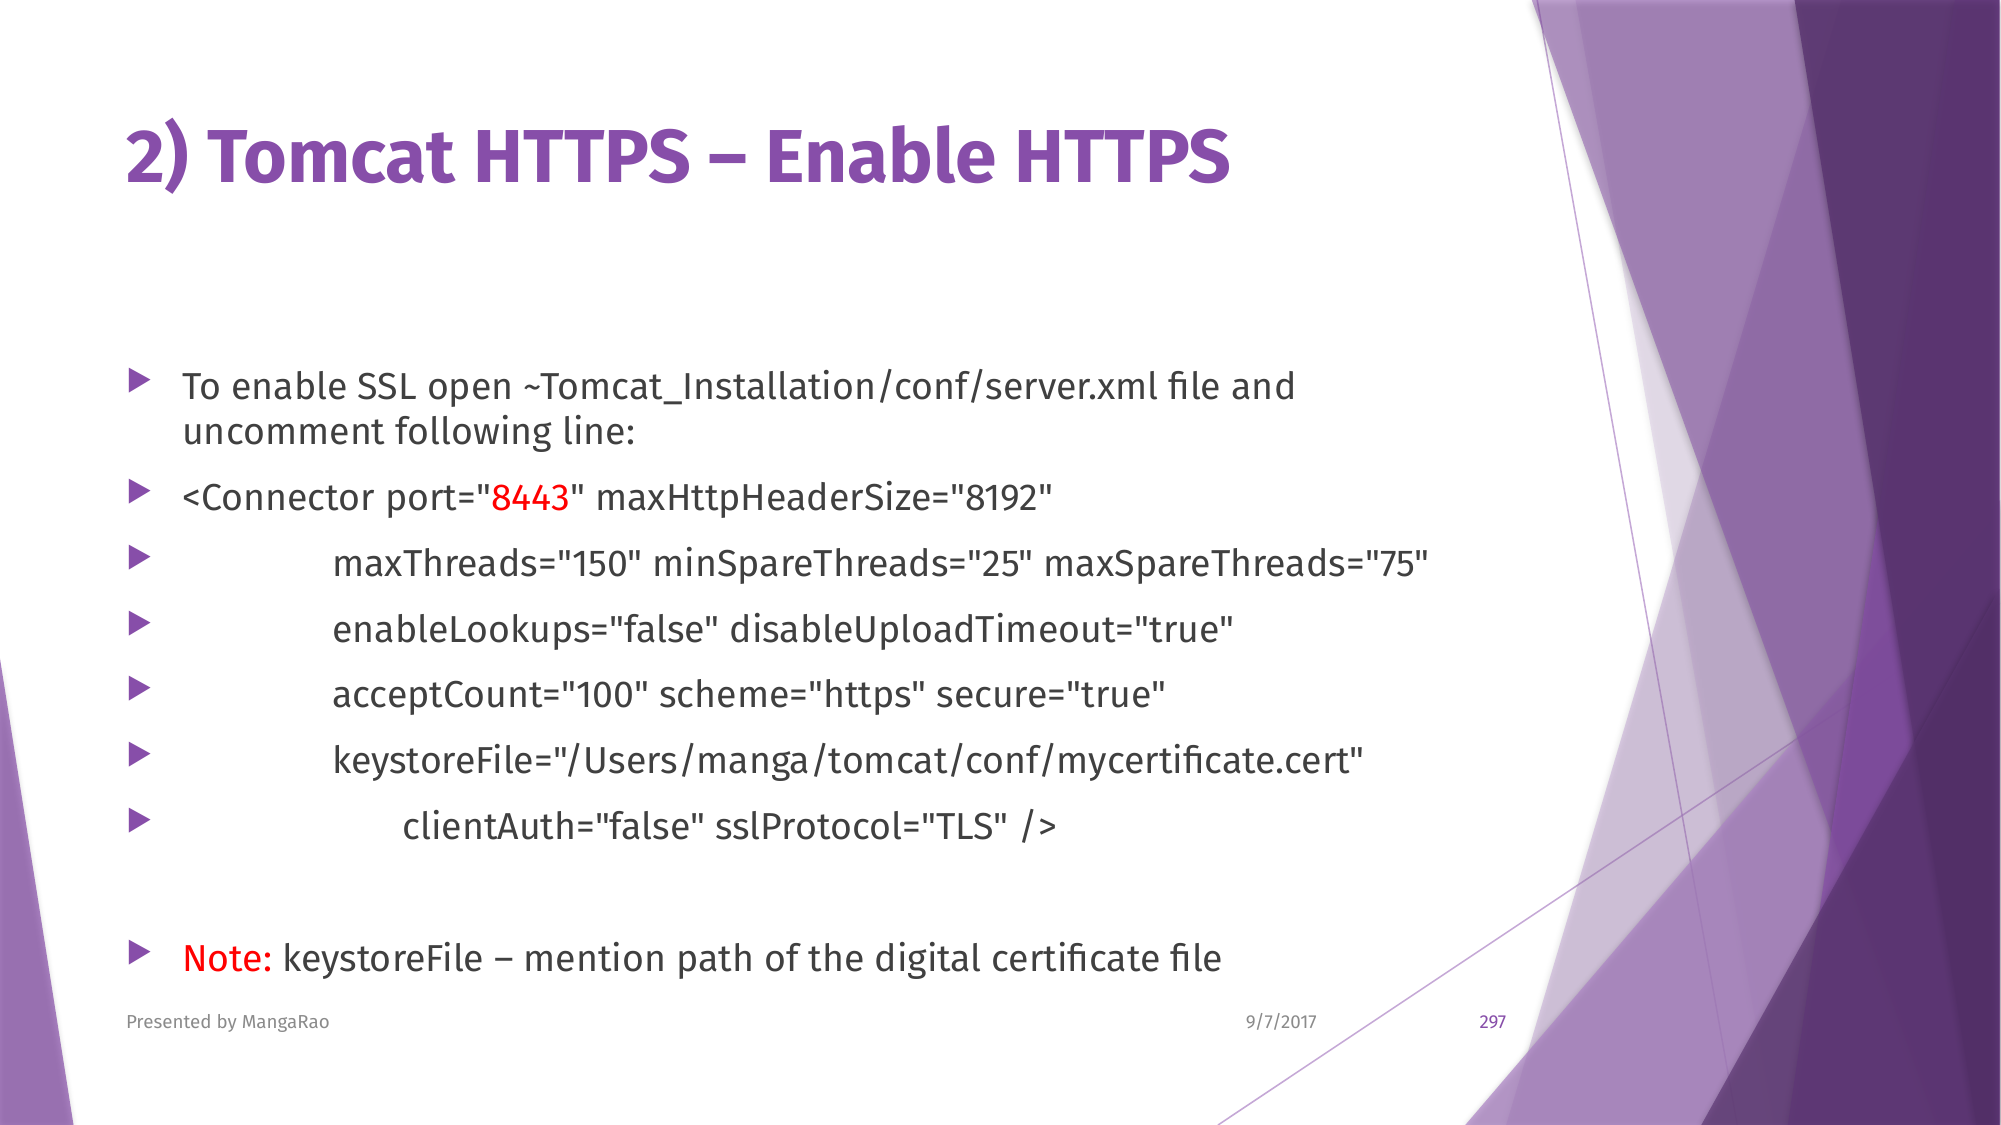

# 2) Tomcat HTTPS – Enable HTTPS
To enable SSL open ~Tomcat_Installation/conf/server.xml file and uncomment following line:
<Connector port="8443" maxHttpHeaderSize="8192"
               maxThreads="150" minSpareThreads="25" maxSpareThreads="75"
               enableLookups="false" disableUploadTimeout="true"
               acceptCount="100" scheme="https" secure="true"
               keystoreFile="/Users/manga/tomcat/conf/mycertificate.cert"
	       clientAuth="false" sslProtocol="TLS" />

Note: keystoreFile – mention path of the digital certificate file
Presented by MangaRao
9/7/2017
297